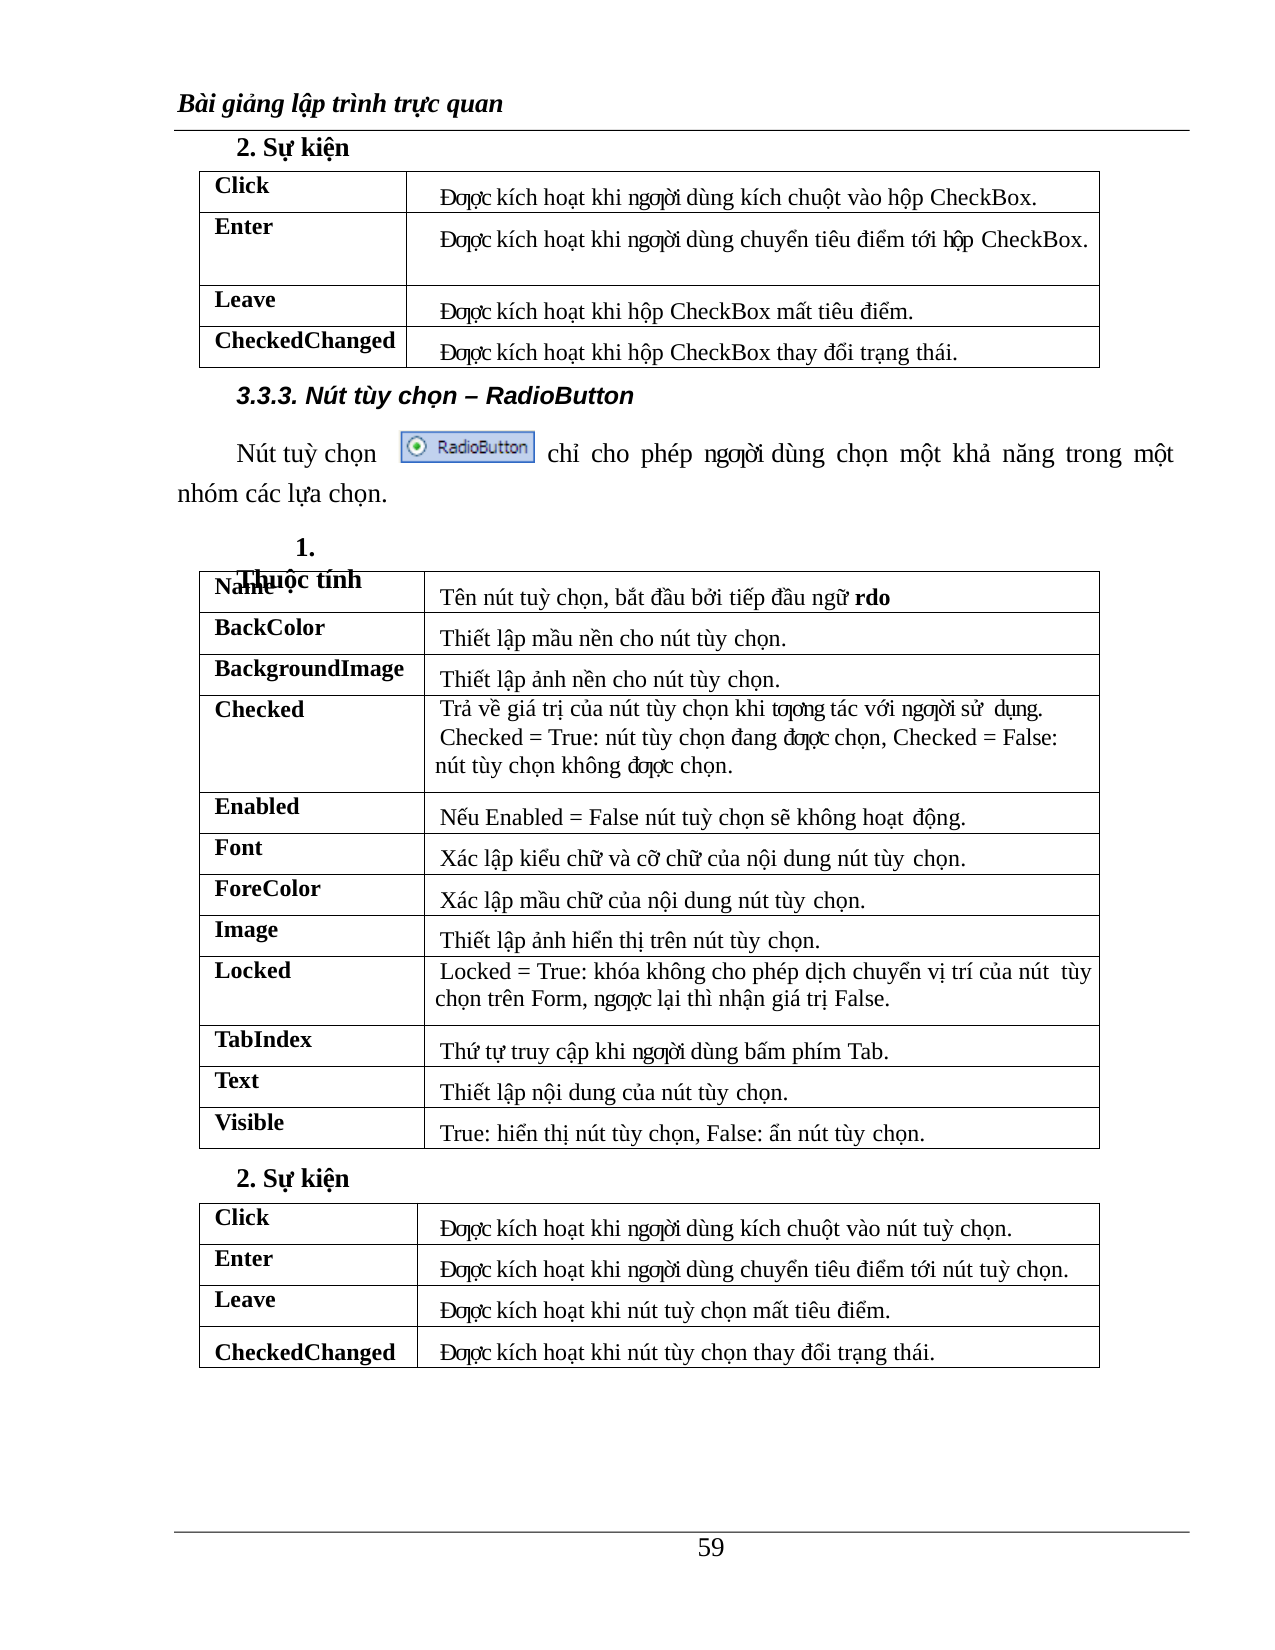

Bài giảng lập trình trực quan
2. Sự kiện
| Click | Đƣợc kích hoạt khi ngƣời dùng kích chuột vào hộp CheckBox. |
| --- | --- |
| Enter | Đƣợc kích hoạt khi ngƣời dùng chuyển tiêu điểm tới hộp CheckBox. |
| Leave | Đƣợc kích hoạt khi hộp CheckBox mất tiêu điểm. |
| CheckedChanged | Đƣợc kích hoạt khi hộp CheckBox thay đổi trạng thái. |
3.3.3. Nút tùy chọn – RadioButton
Nút tuỳ chọn  nhóm các lựa chọn.
1. Thuộc tính

chỉ cho phép ngƣời dùng chọn một khả năng trong một
| Name | Tên nút tuỳ chọn, bắt đầu bởi tiếp đầu ngữ rdo |
| --- | --- |
| BackColor | Thiết lập mầu nền cho nút tùy chọn. |
| BackgroundImage | Thiết lập ảnh nền cho nút tùy chọn. |
| Checked | Trả về giá trị của nút tùy chọn khi tƣơng tác với ngƣời sử dụng. Checked = True: nút tùy chọn đang đƣợc chọn, Checked = False: nút tùy chọn không đƣợc chọn. |
| Enabled | Nếu Enabled = False nút tuỳ chọn sẽ không hoạt động. |
| Font | Xác lập kiểu chữ và cỡ chữ của nội dung nút tùy chọn. |
| ForeColor | Xác lập mầu chữ của nội dung nút tùy chọn. |
| Image | Thiết lập ảnh hiển thị trên nút tùy chọn. |
| Locked | Locked = True: khóa không cho phép dịch chuyển vị trí của nút tùy chọn trên Form, ngƣợc lại thì nhận giá trị False. |
| TabIndex | Thứ tự truy cập khi ngƣời dùng bấm phím Tab. |
| Text | Thiết lập nội dung của nút tùy chọn. |
| Visible | True: hiển thị nút tùy chọn, False: ẩn nút tùy chọn. |
2. Sự kiện
| Click | Đƣợc kích hoạt khi ngƣời dùng kích chuột vào nút tuỳ chọn. |
| --- | --- |
| Enter | Đƣợc kích hoạt khi ngƣời dùng chuyển tiêu điểm tới nút tuỳ chọn. |
| Leave | Đƣợc kích hoạt khi nút tuỳ chọn mất tiêu điểm. |
| CheckedChanged | Đƣợc kích hoạt khi nút tùy chọn thay đổi trạng thái. |
59